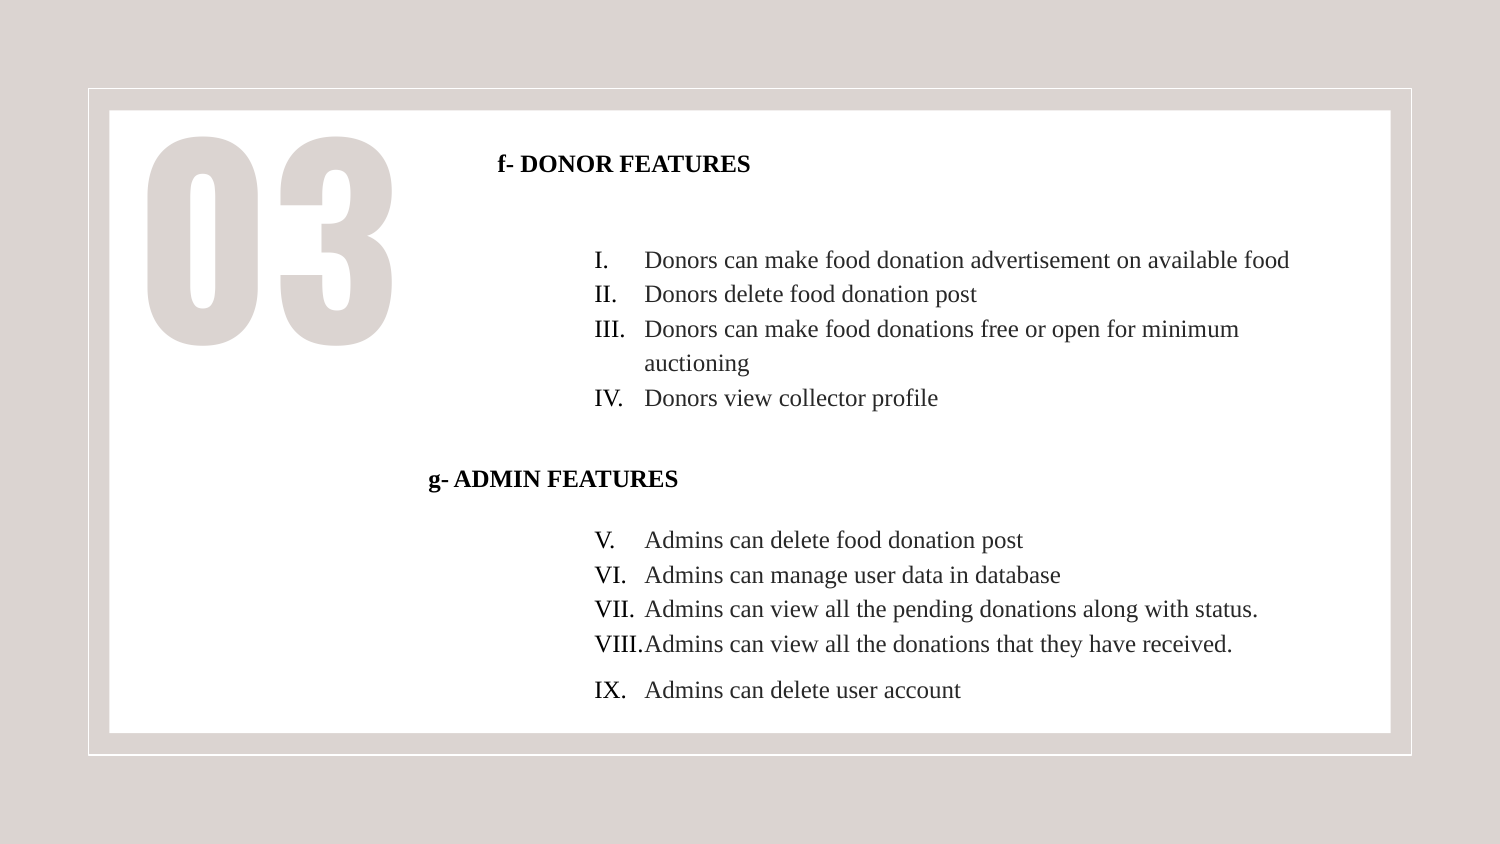

03
         f- DONOR FEATURES

Donors can make food donation advertisement on available food
Donors delete food donation post
Donors can make food donations free or open for minimum auctioning
Donors view collector profile

 g- ADMIN FEATURES
Admins can delete food donation post
Admins can manage user data in database
Admins can view all the pending donations along with status.
Admins can view all the donations that they have received.
Admins can delete user account

#